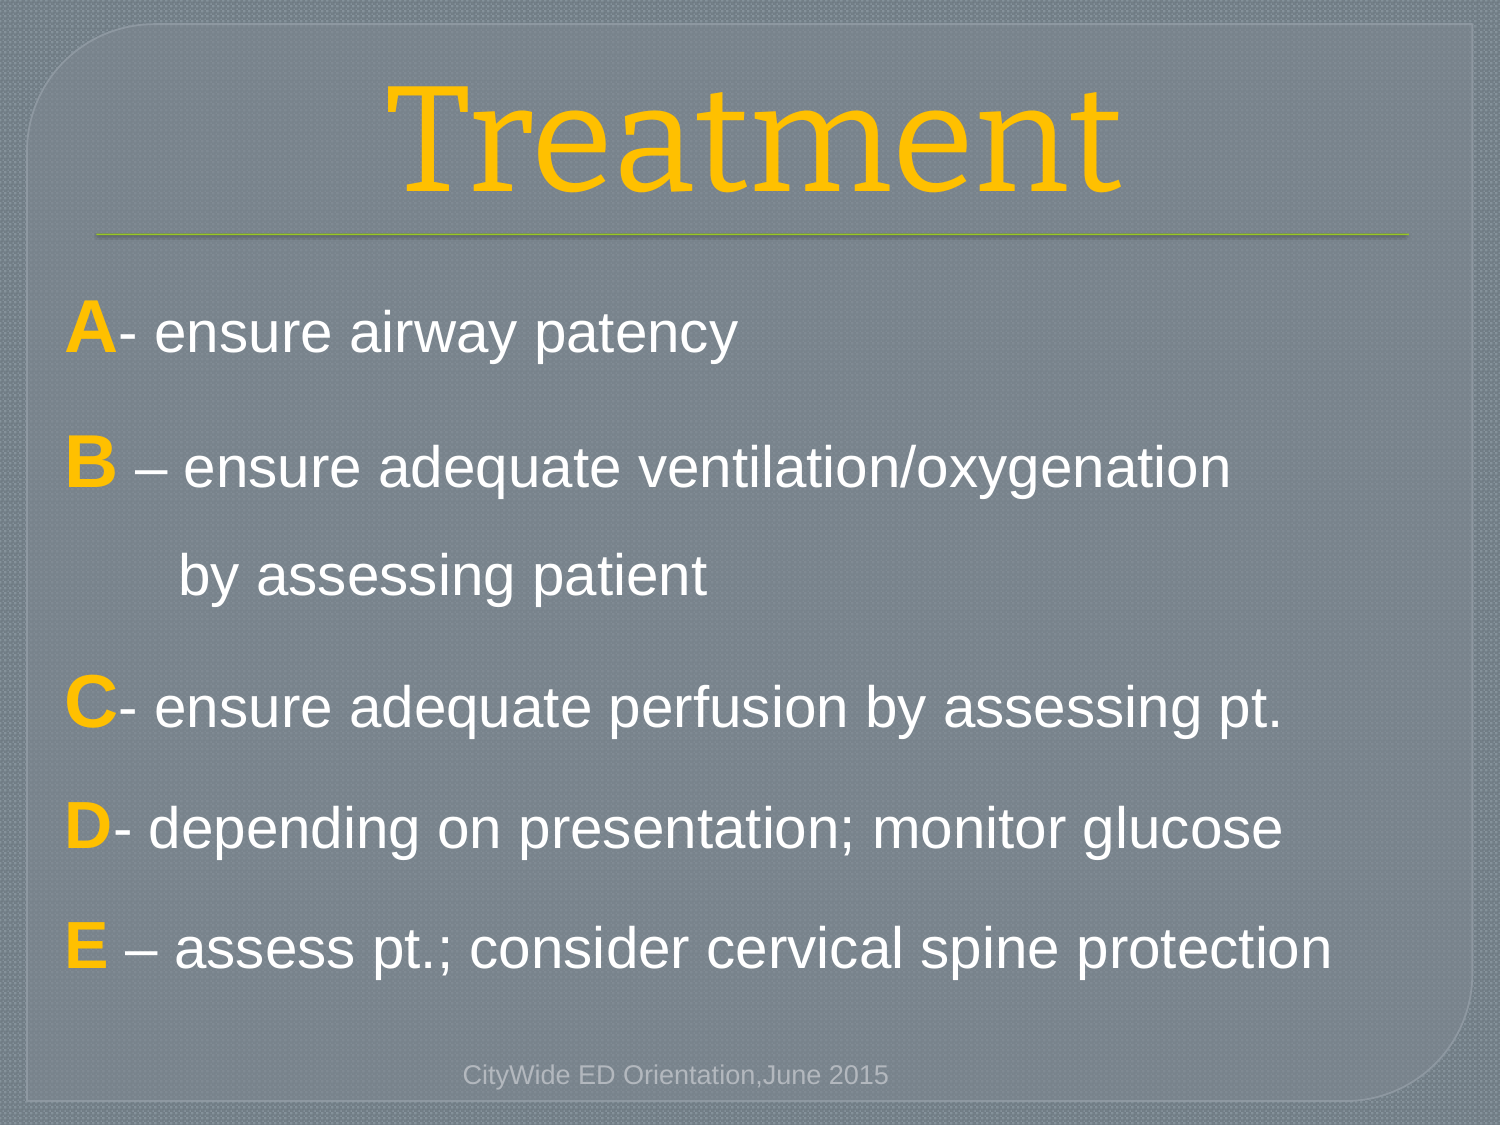

# Treatment
A- ensure airway patency
B – ensure adequate ventilation/oxygenation
       by assessing patient
C- ensure adequate perfusion by assessing pt.
D- depending on presentation; monitor glucose
E – assess pt.; consider cervical spine protection
CityWide ED Orientation,June 2015